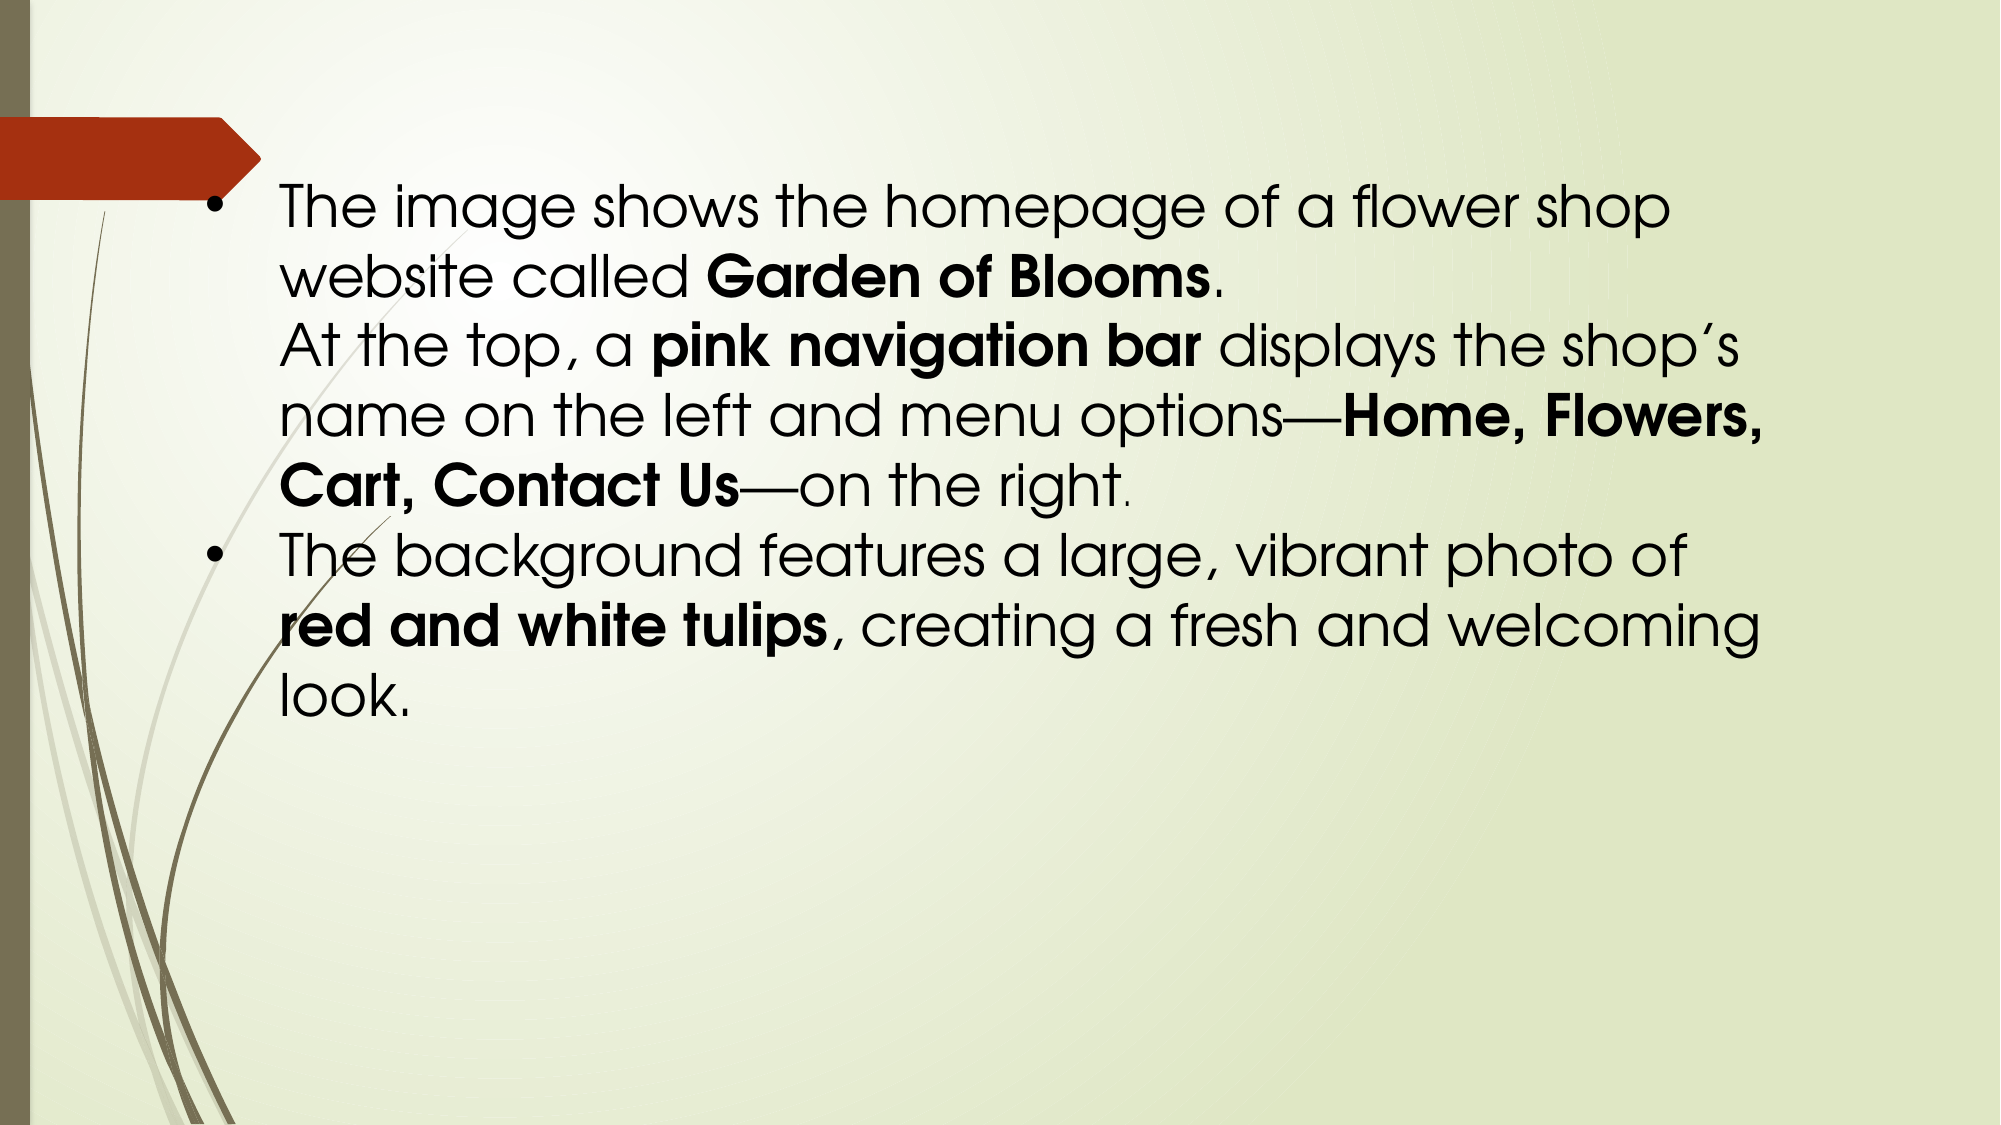

The image shows the homepage of a flower shop website called Garden of Blooms.
At the top, a pink navigation bar displays the shop’s name on the left and menu options—Home, Flowers, Cart, Contact Us—on the right.
The background features a large, vibrant photo of red and white tulips, creating a fresh and welcoming look.